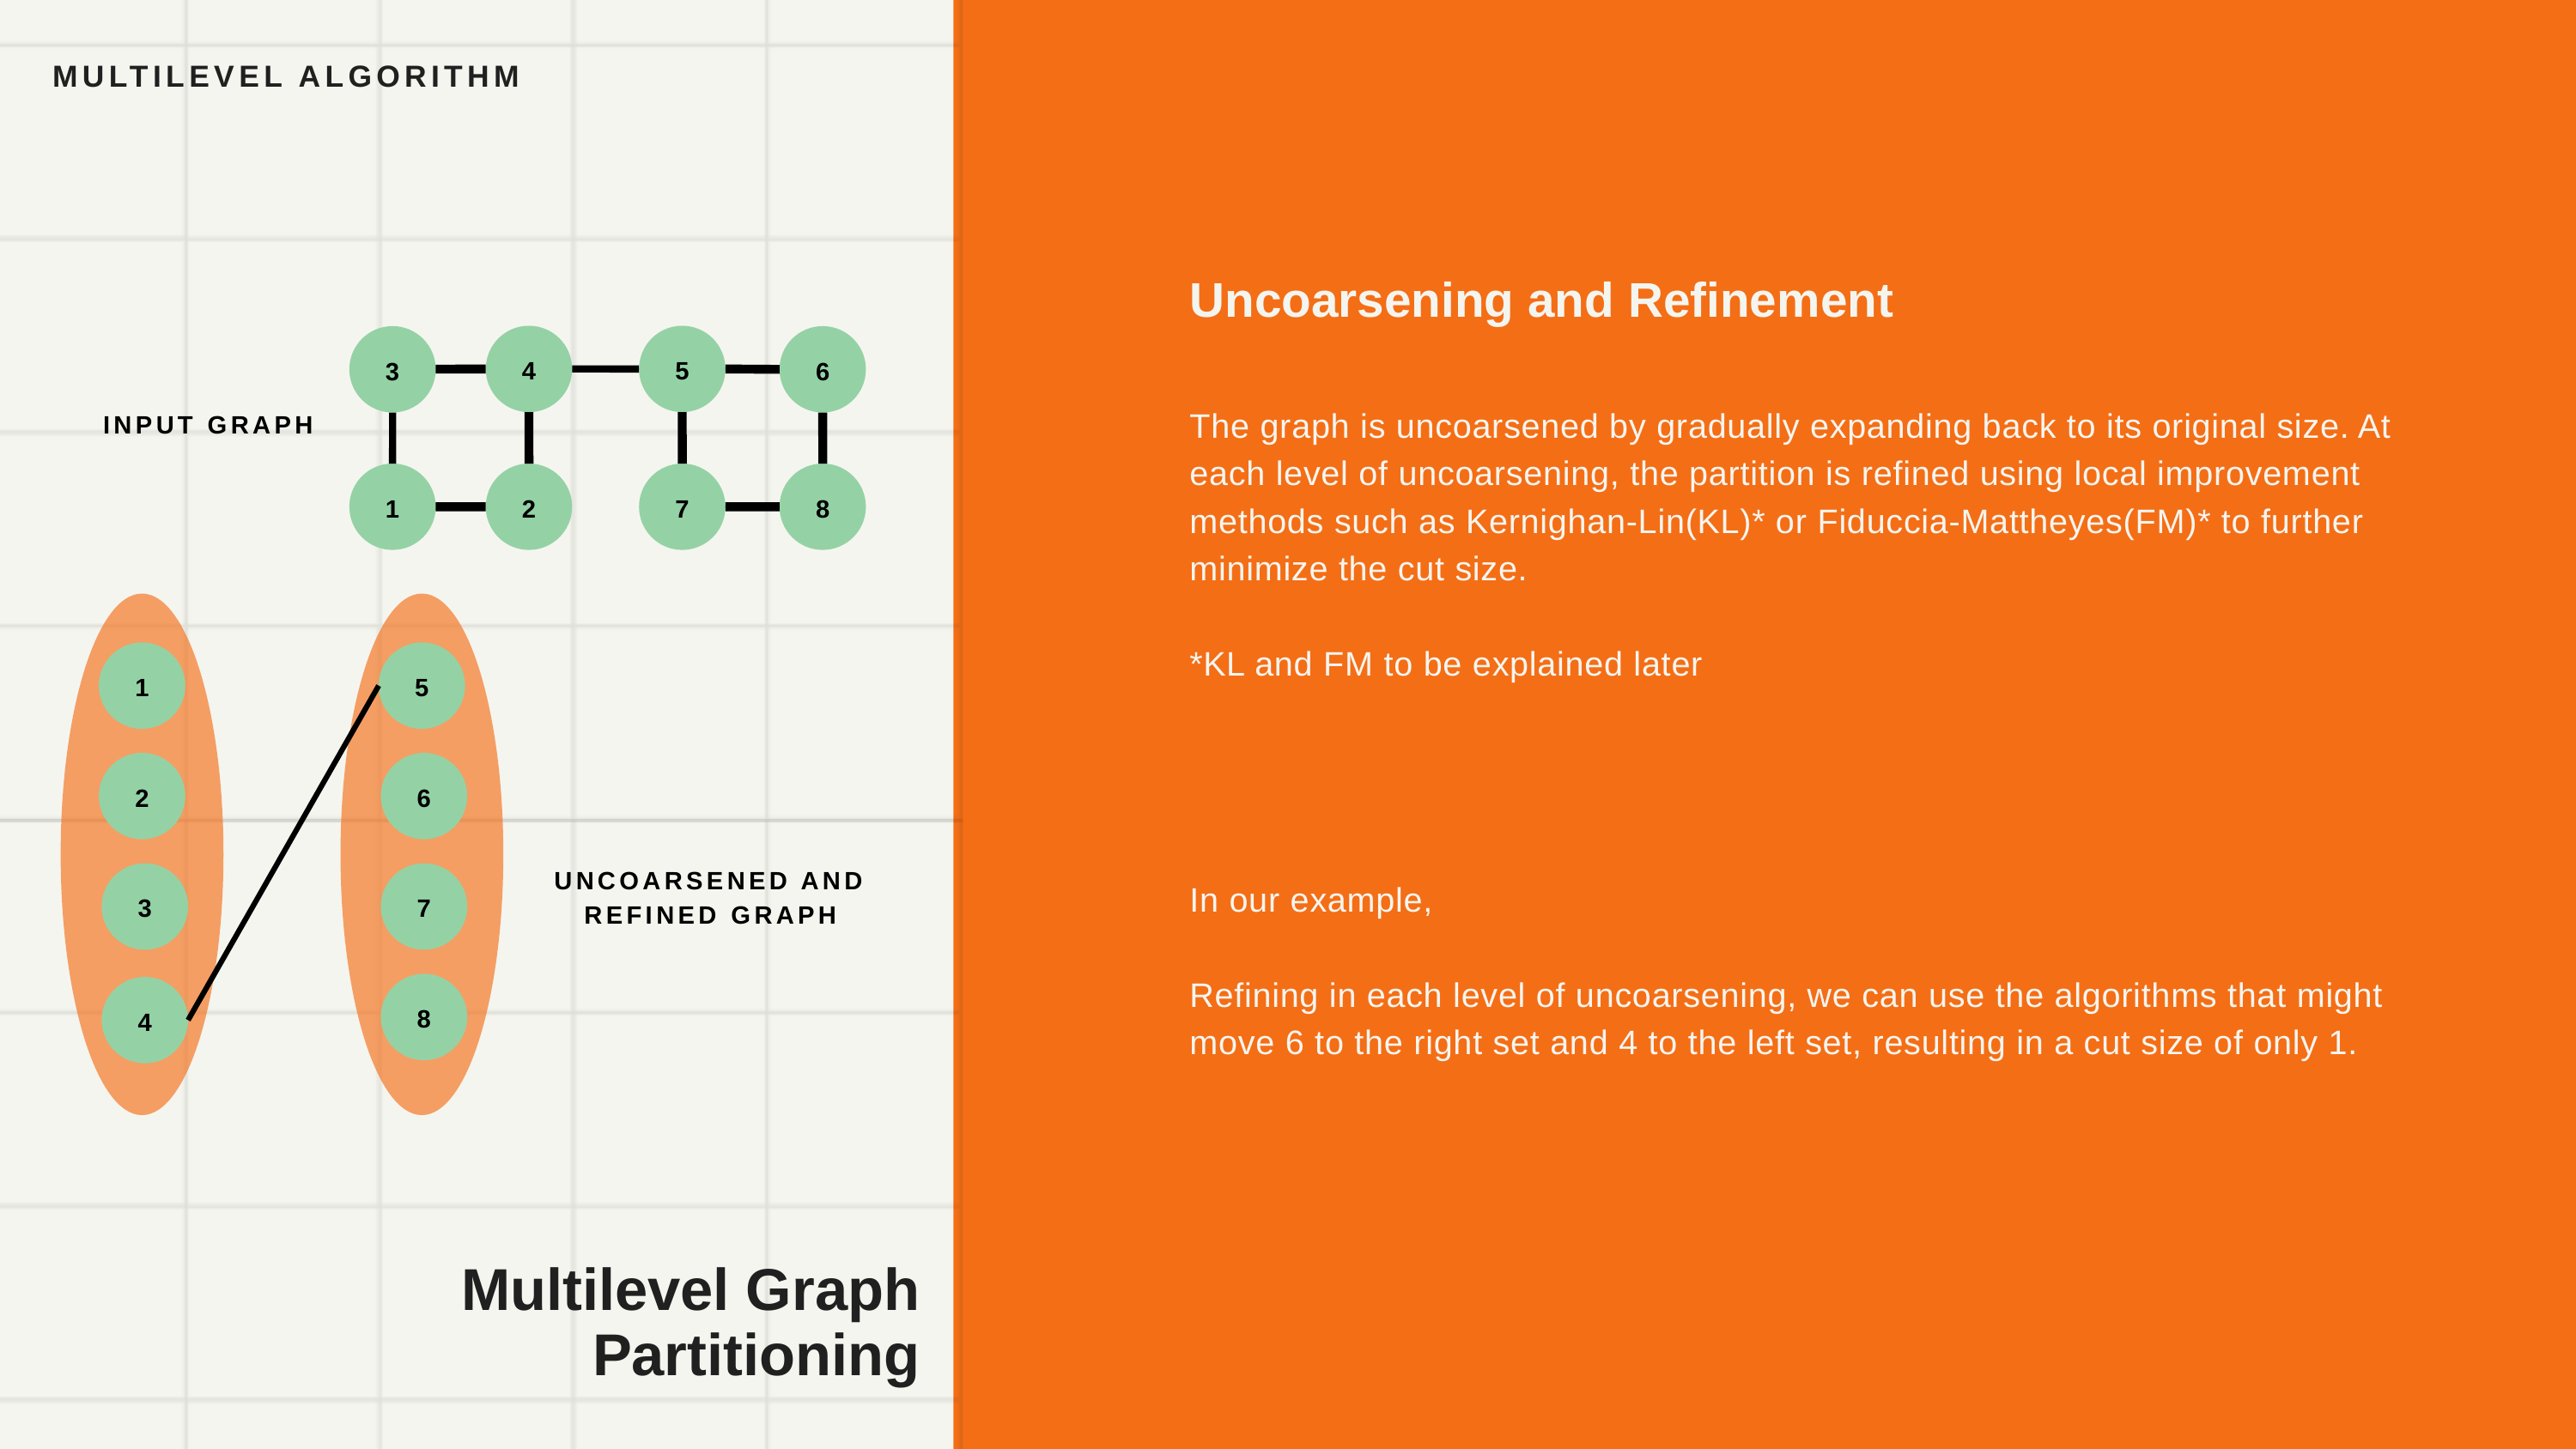

MULTILEVEL ALGORITHM
Uncoarsening and Refinement

The graph is uncoarsened by gradually expanding back to its original size. At each level of uncoarsening, the partition is refined using local improvement methods such as Kernighan-Lin(KL)* or Fiduccia-Mattheyes(FM)* to further minimize the cut size.

*KL and FM to be explained later

4

5

3

6

1

2

7

8

INPUT GRAPH

1

5

2

6

In our example,

Refining in each level of uncoarsening, we can use the algorithms that might move 6 to the right set and 4 to the left set, resulting in a cut size of only 1.

UNCOARSENED AND REFINED GRAPH

3

7

8

4

Multilevel Graph Partitioning